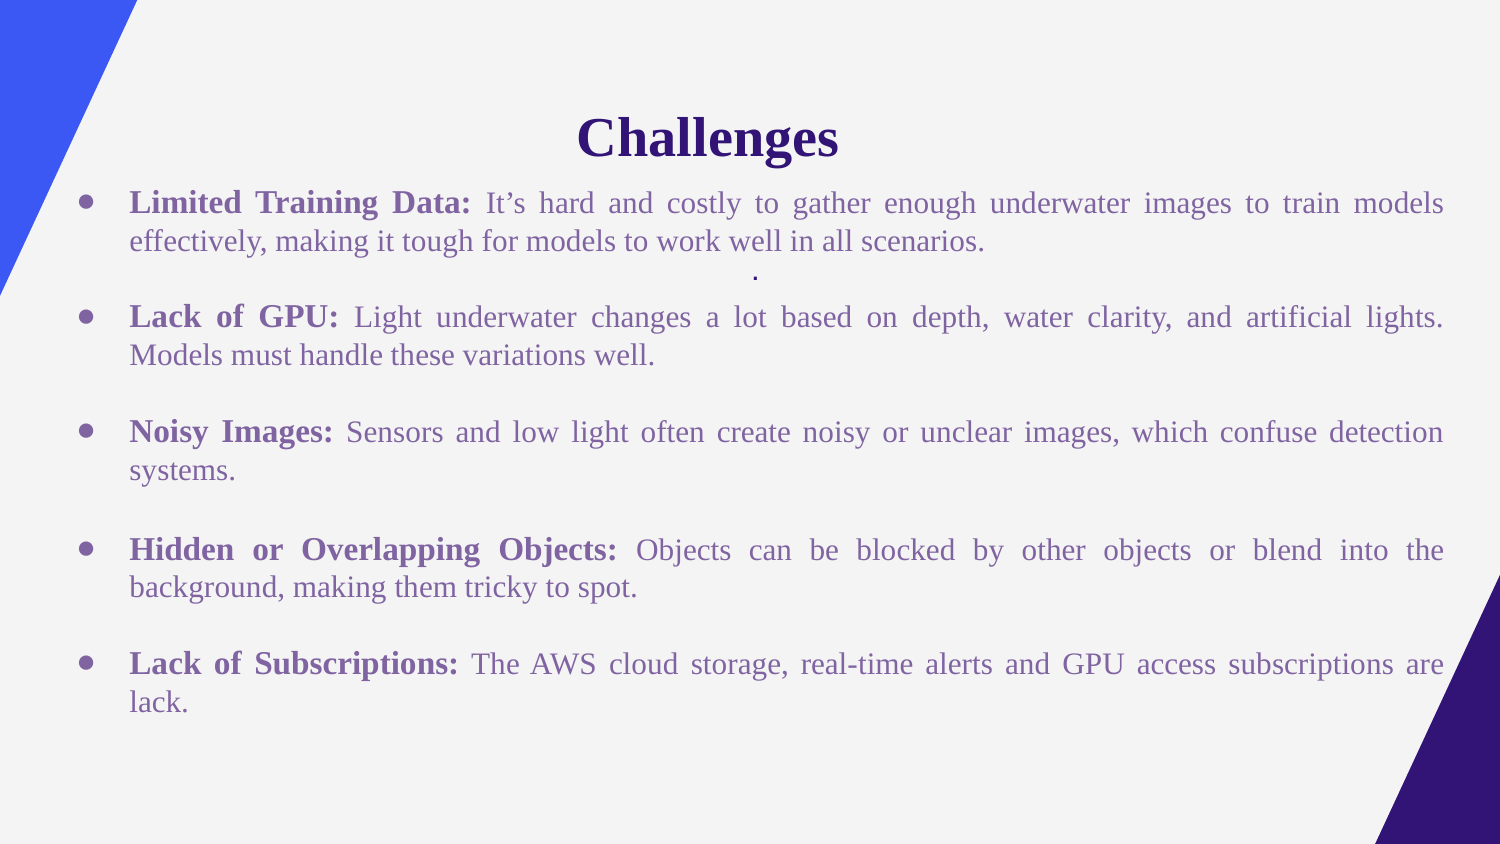

Challenges
Limited Training Data: It’s hard and costly to gather enough underwater images to train models effectively, making it tough for models to work well in all scenarios.

Lack of GPU: Light underwater changes a lot based on depth, water clarity, and artificial lights. Models must handle these variations well.

Noisy Images: Sensors and low light often create noisy or unclear images, which confuse detection systems.

Hidden or Overlapping Objects: Objects can be blocked by other objects or blend into the background, making them tricky to spot.

Lack of Subscriptions: The AWS cloud storage, real-time alerts and GPU access subscriptions are lack.

.